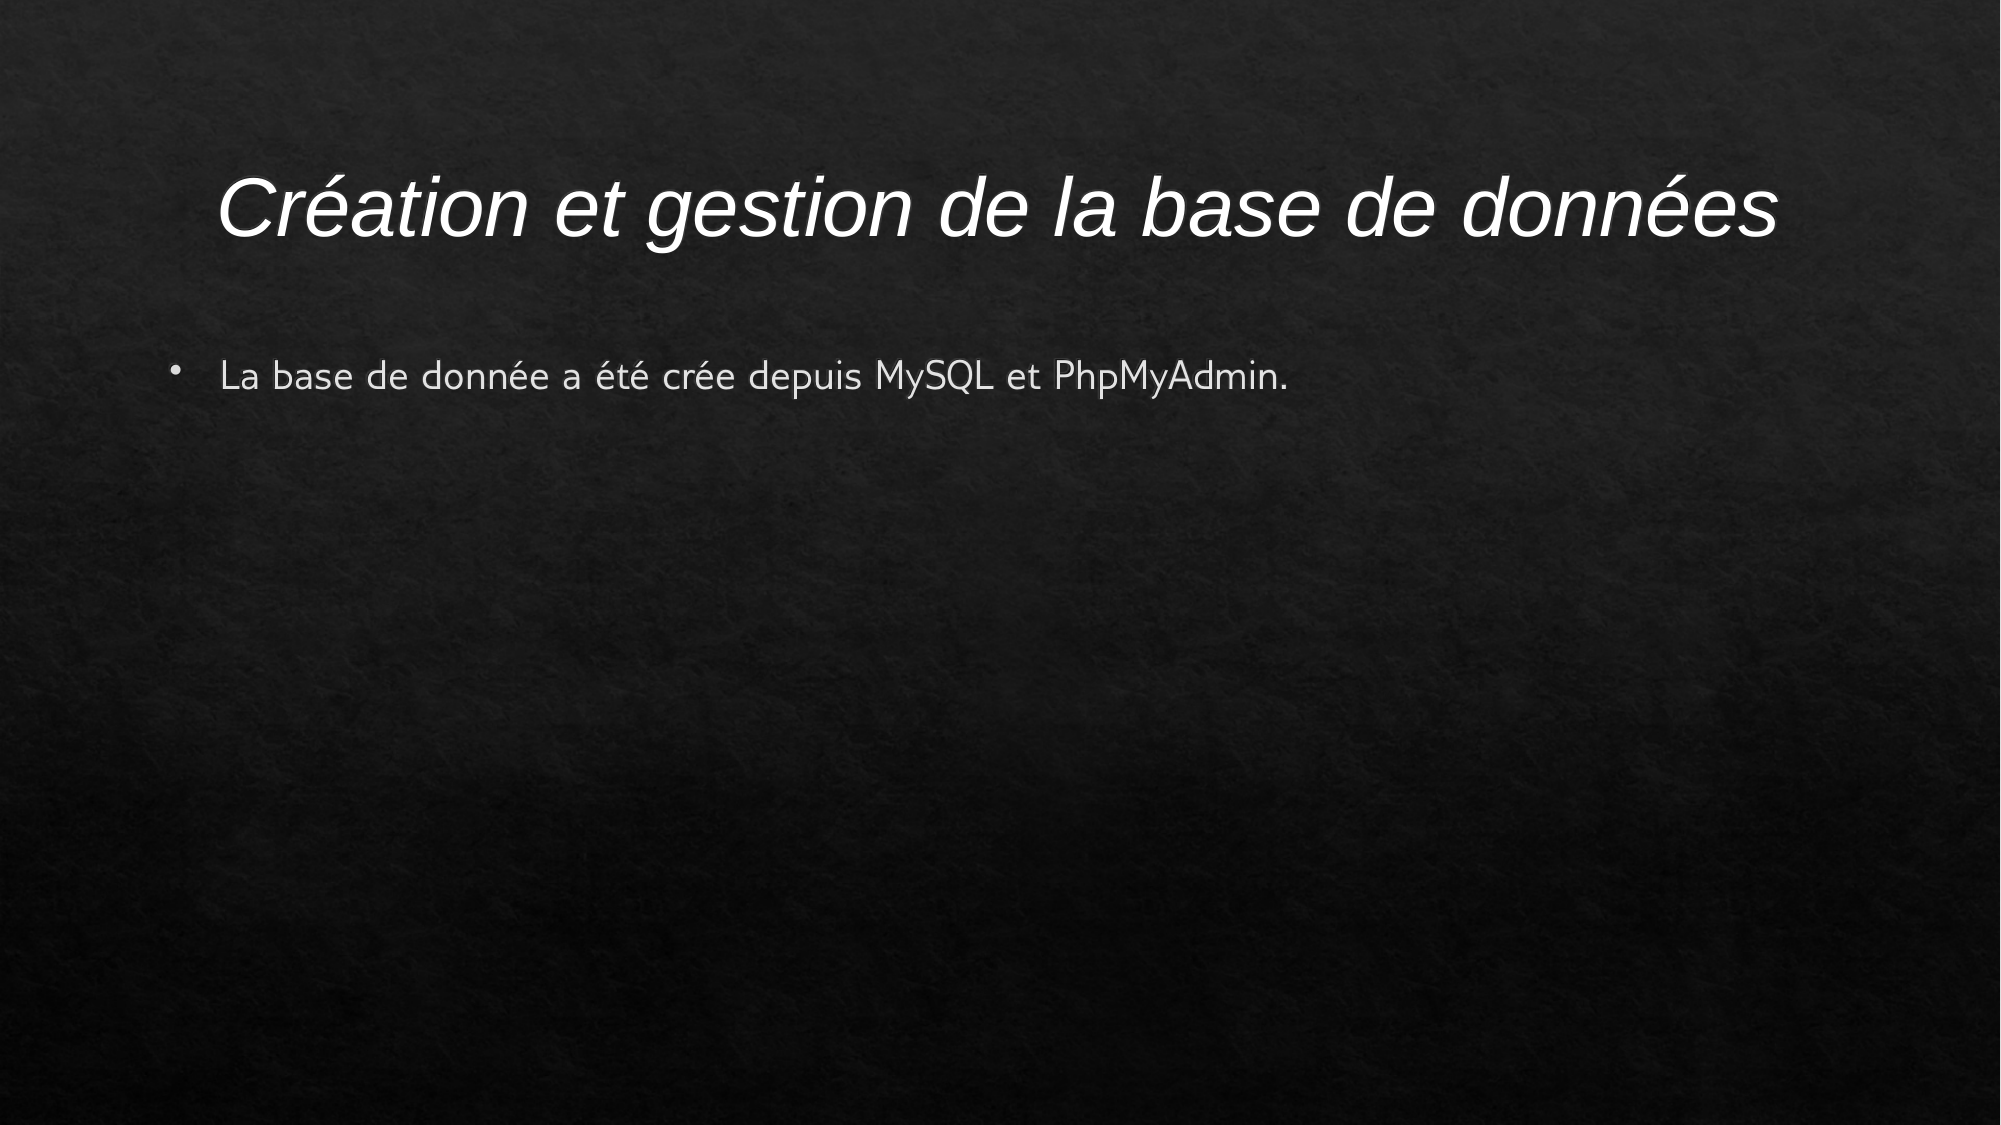

Création et gestion de la base de données
La base de donnée a été crée depuis MySQL et PhpMyAdmin.